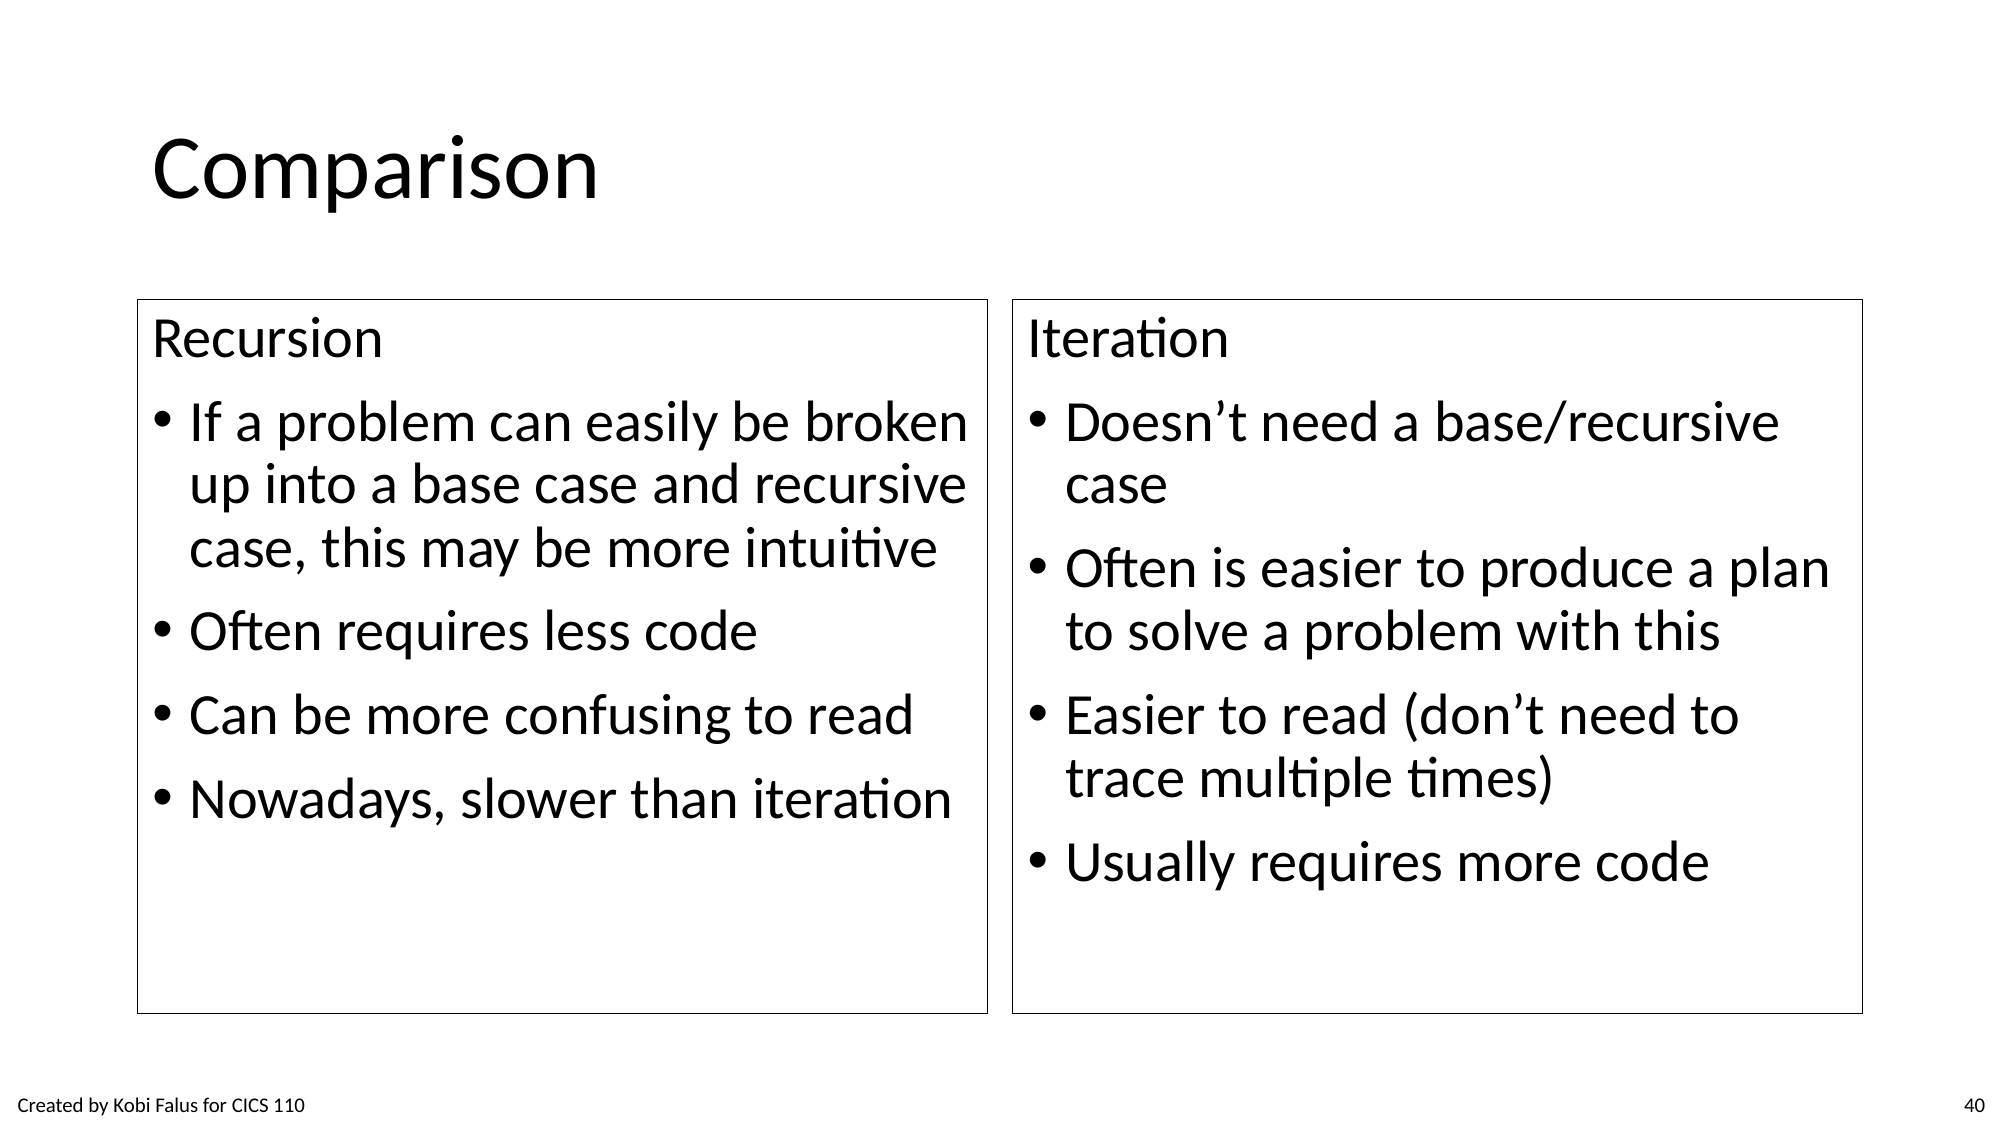

# Comparison
Recursion
If a problem can easily be broken up into a base case and recursive case, this may be more intuitive
Often requires less code
Can be more confusing to read
Nowadays, slower than iteration

Iteration
Doesn’t need a base/recursive case
Often is easier to produce a plan to solve a problem with this
Easier to read (don’t need to trace multiple times)
Usually requires more code